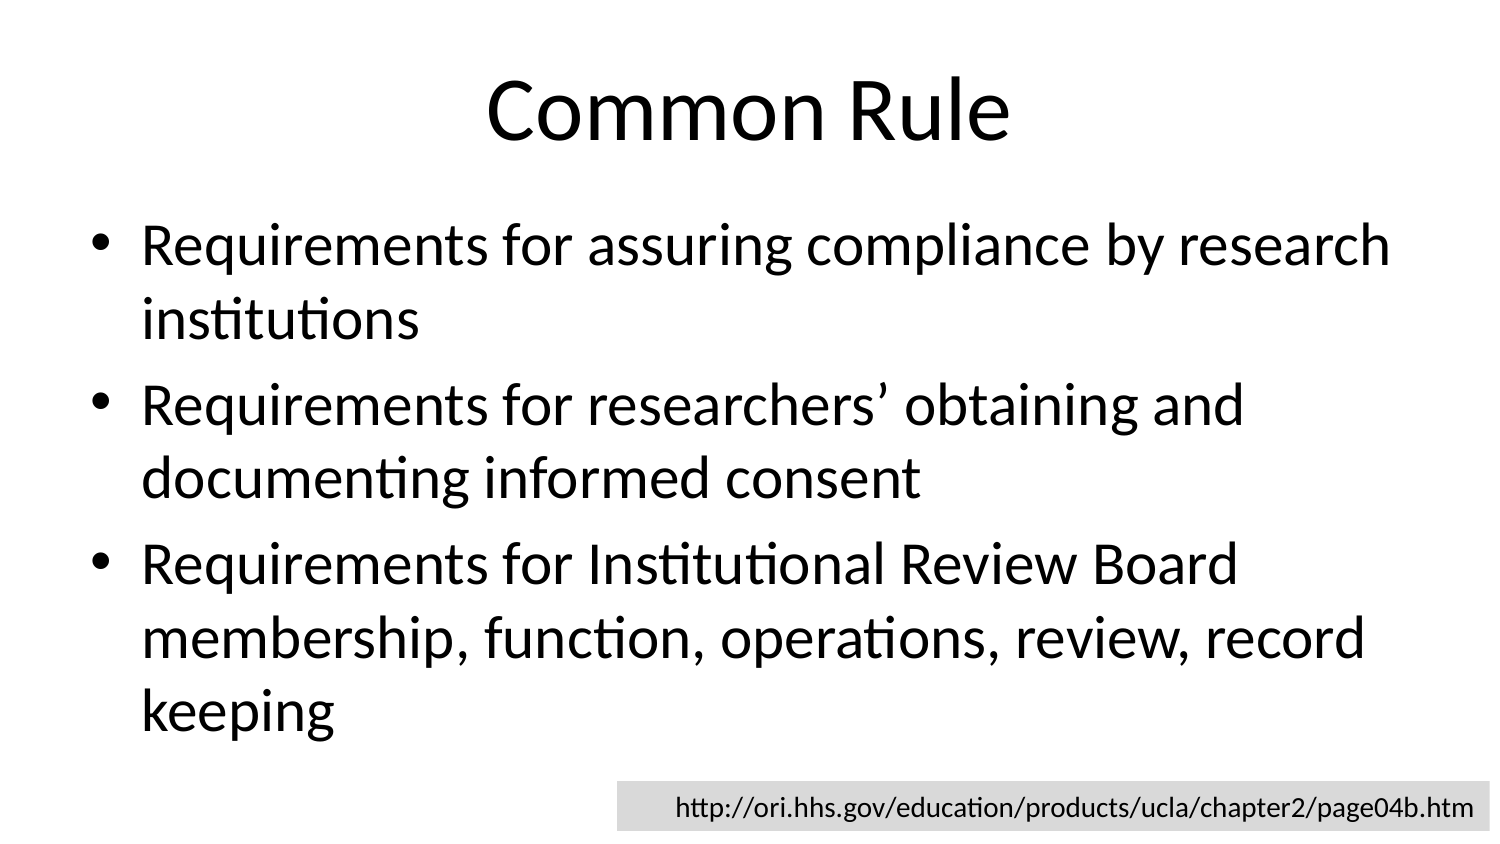

# Common Rule
Requirements for assuring compliance by research institutions
Requirements for researchers’ obtaining and documenting informed consent
Requirements for Institutional Review Board membership, function, operations, review, record keeping
http://ori.hhs.gov/education/products/ucla/chapter2/page04b.htm